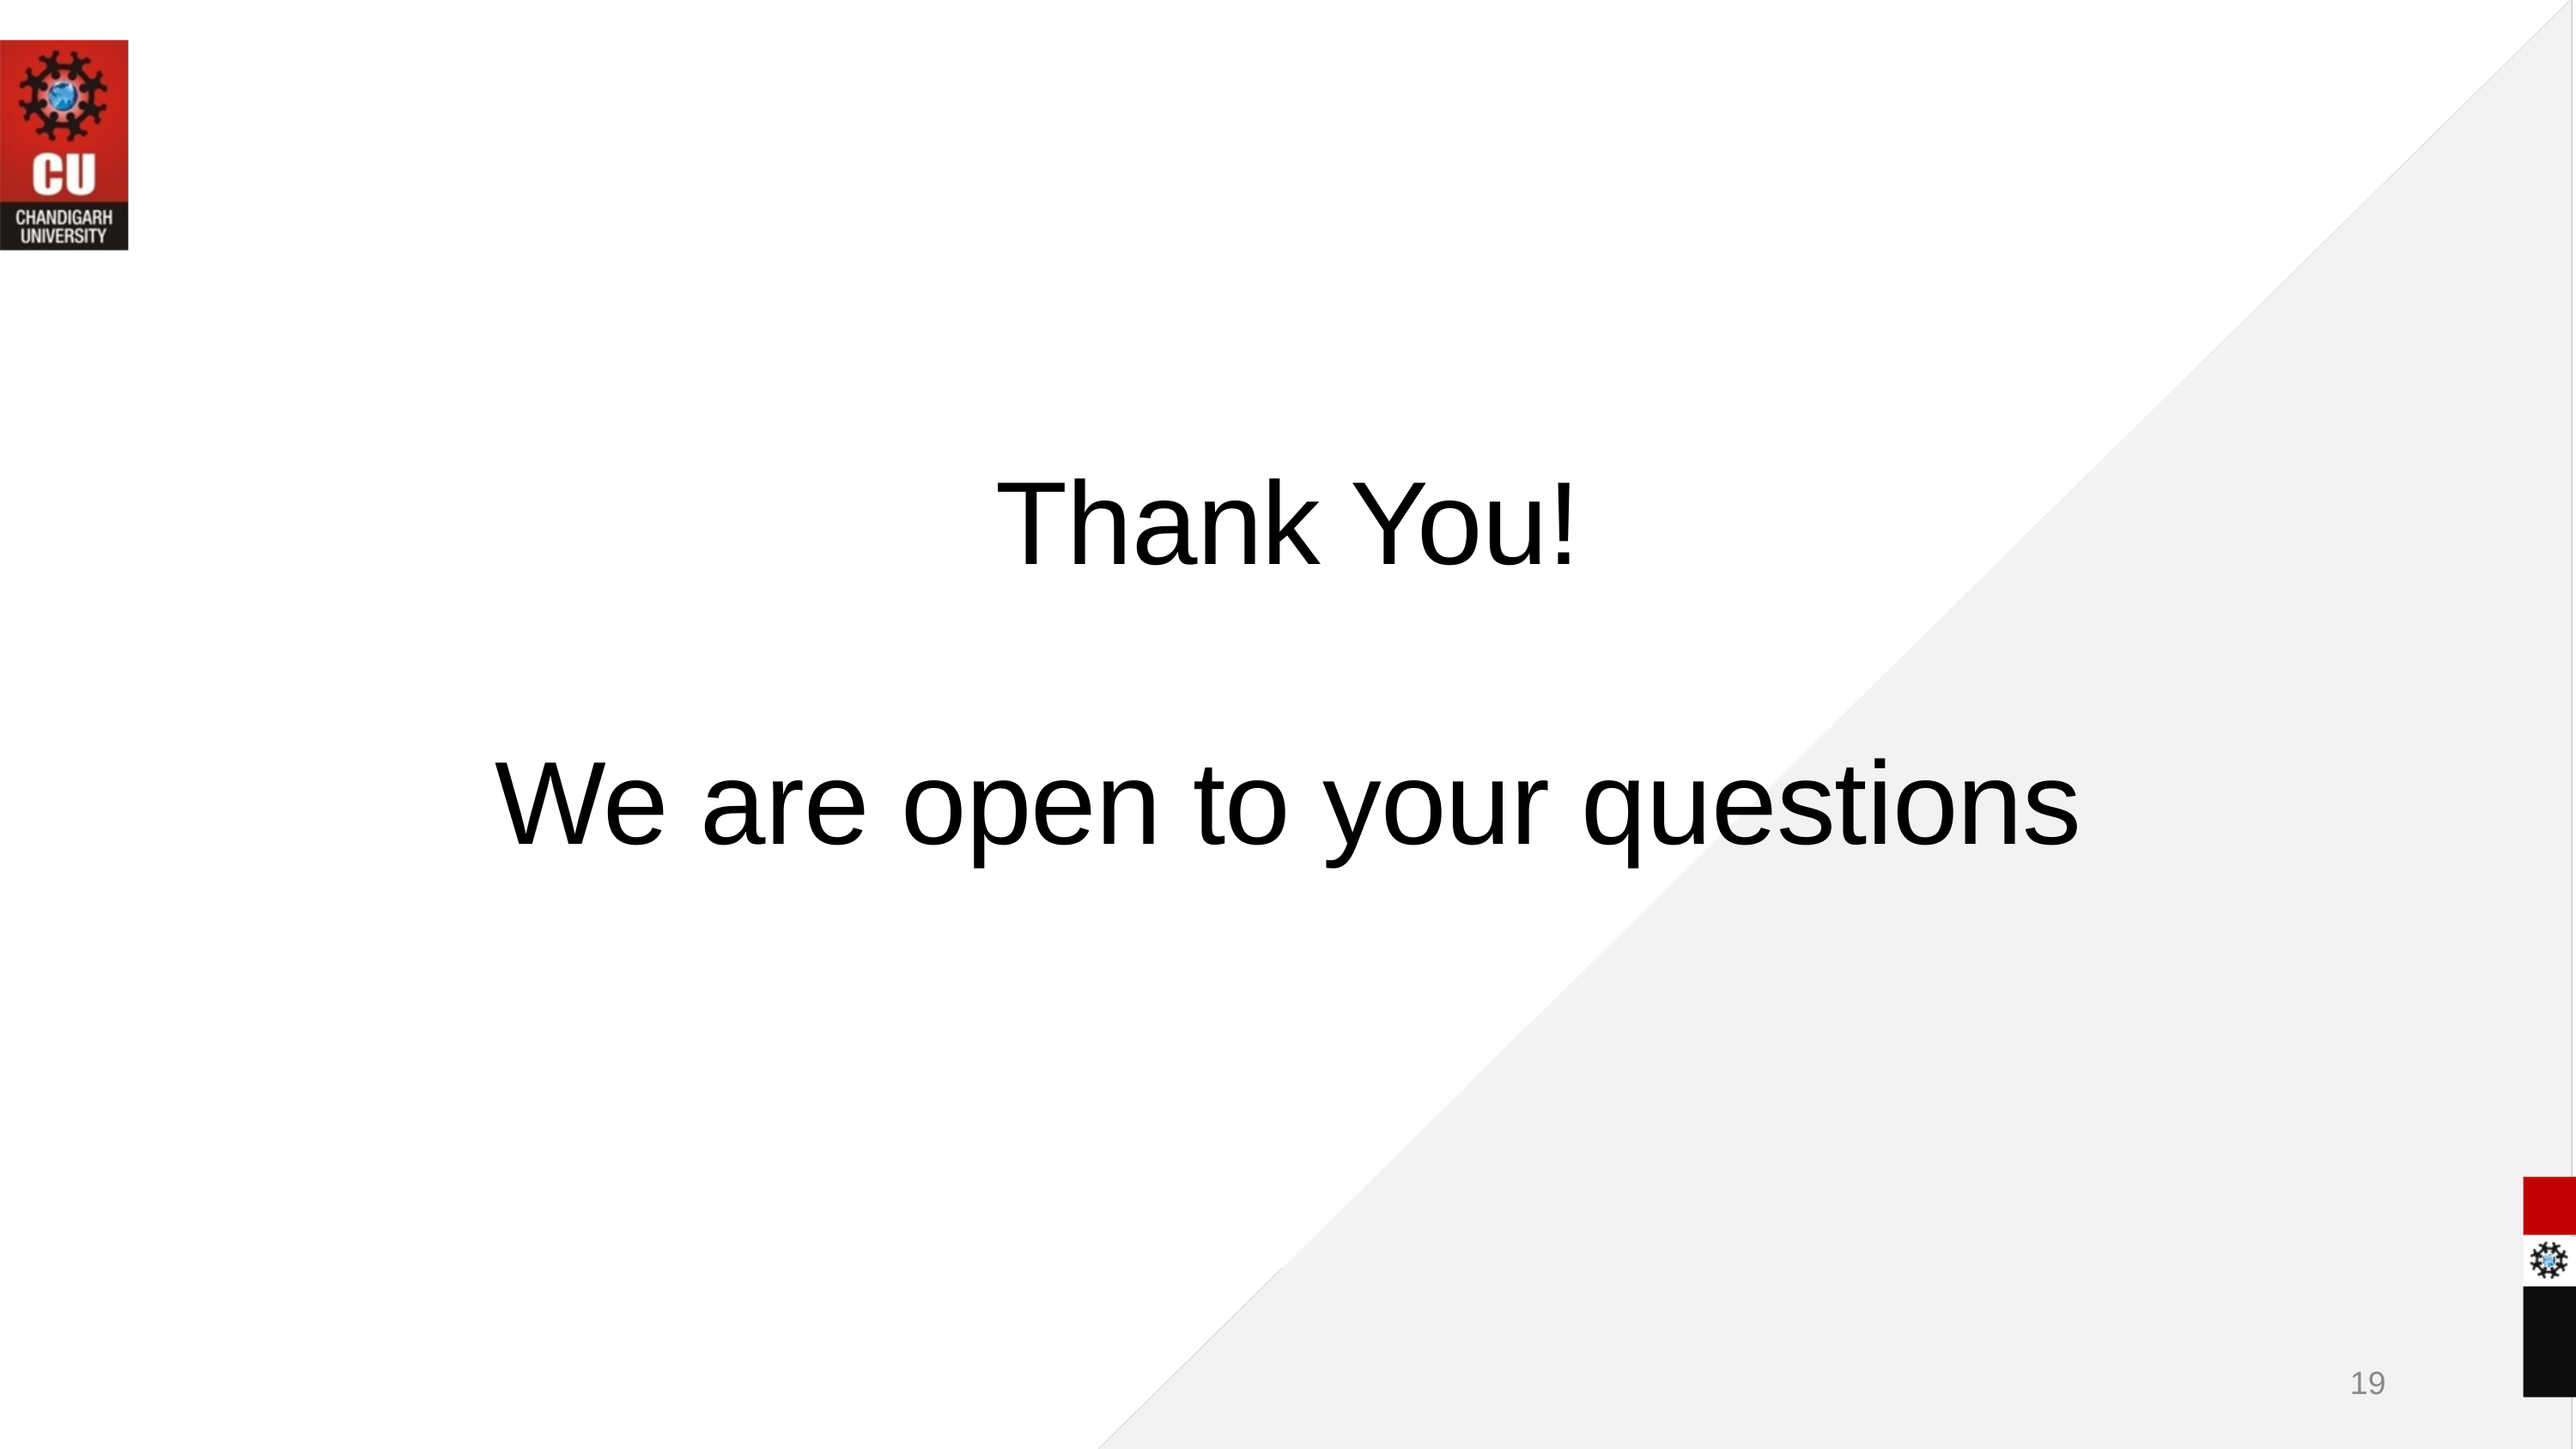

Thank You!
We are open to your questions
19